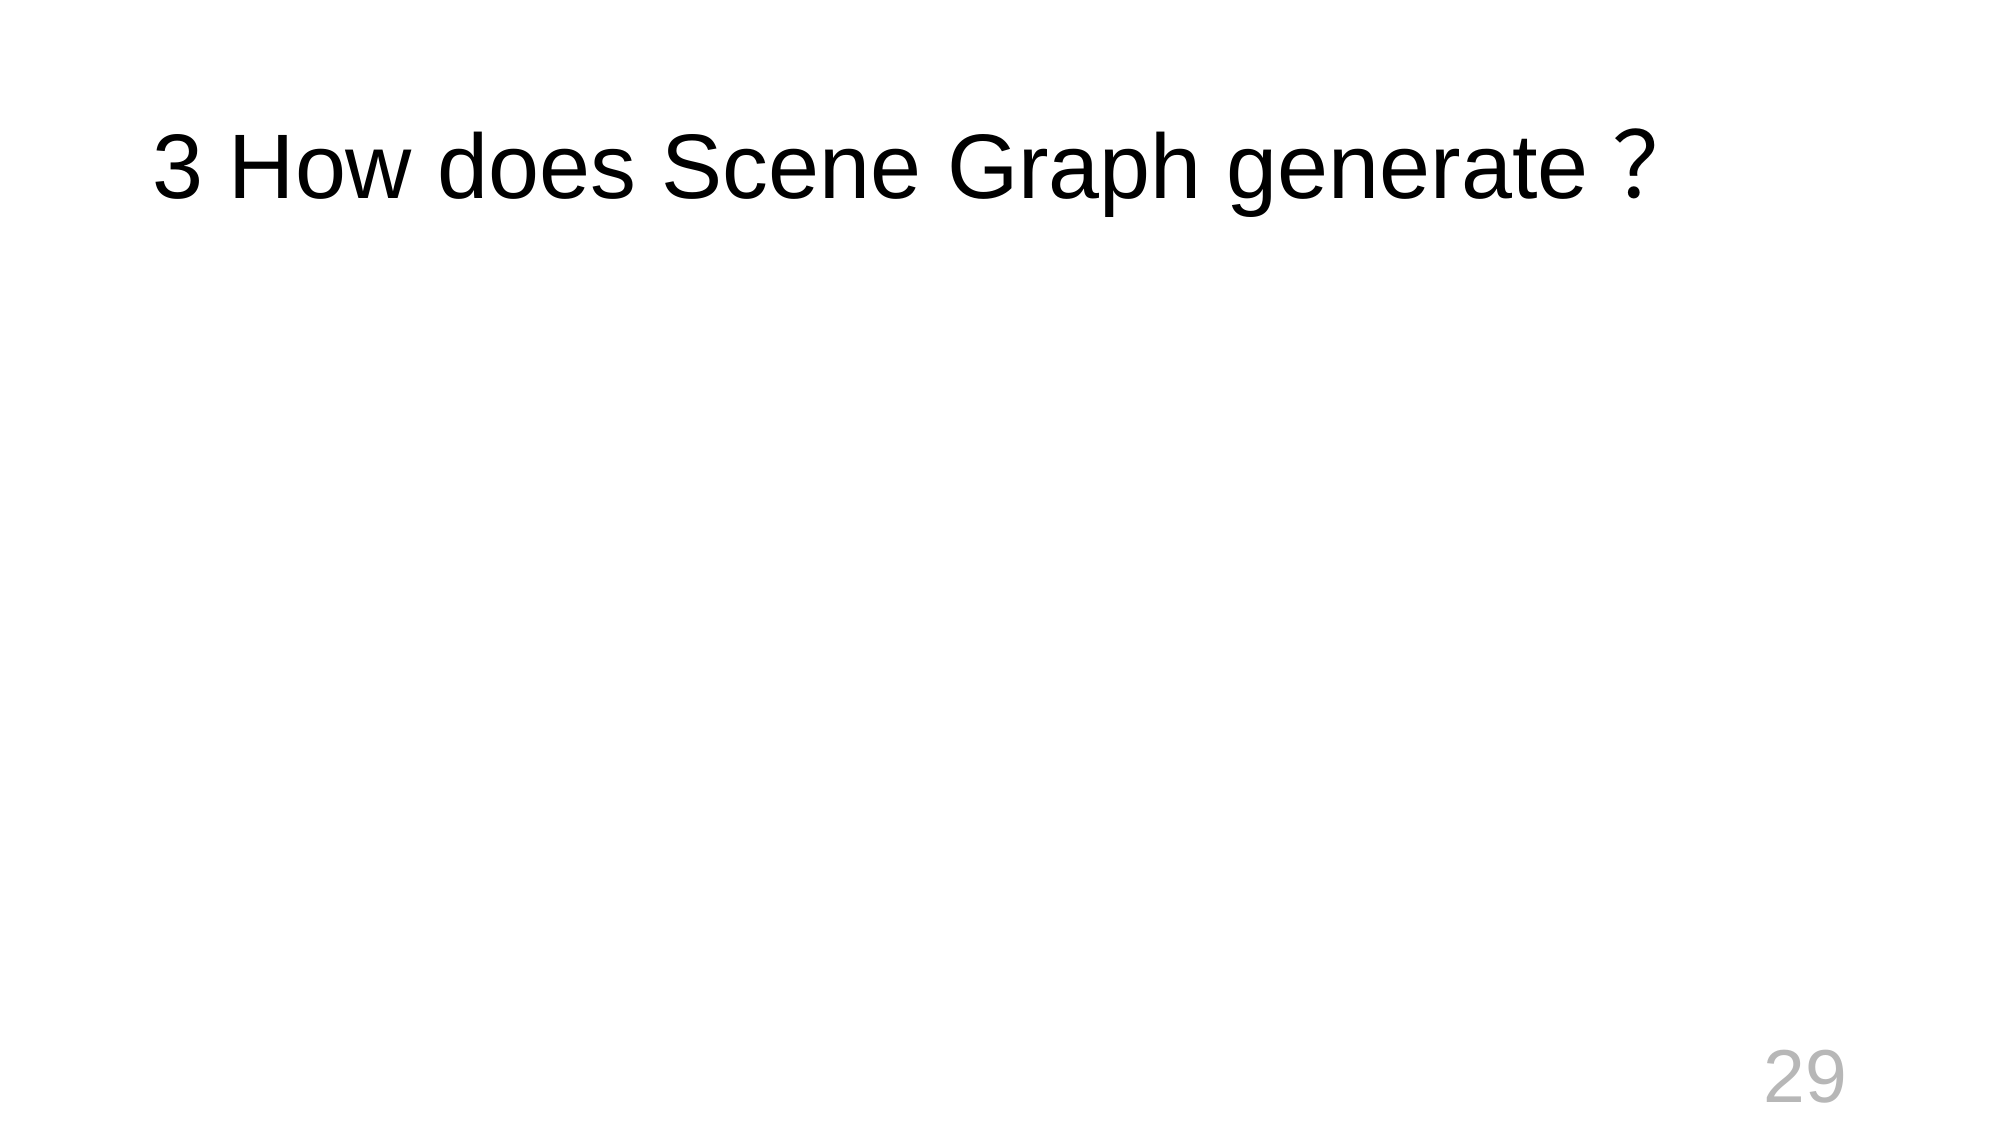

# 3 How does Scene Graph generate？

29